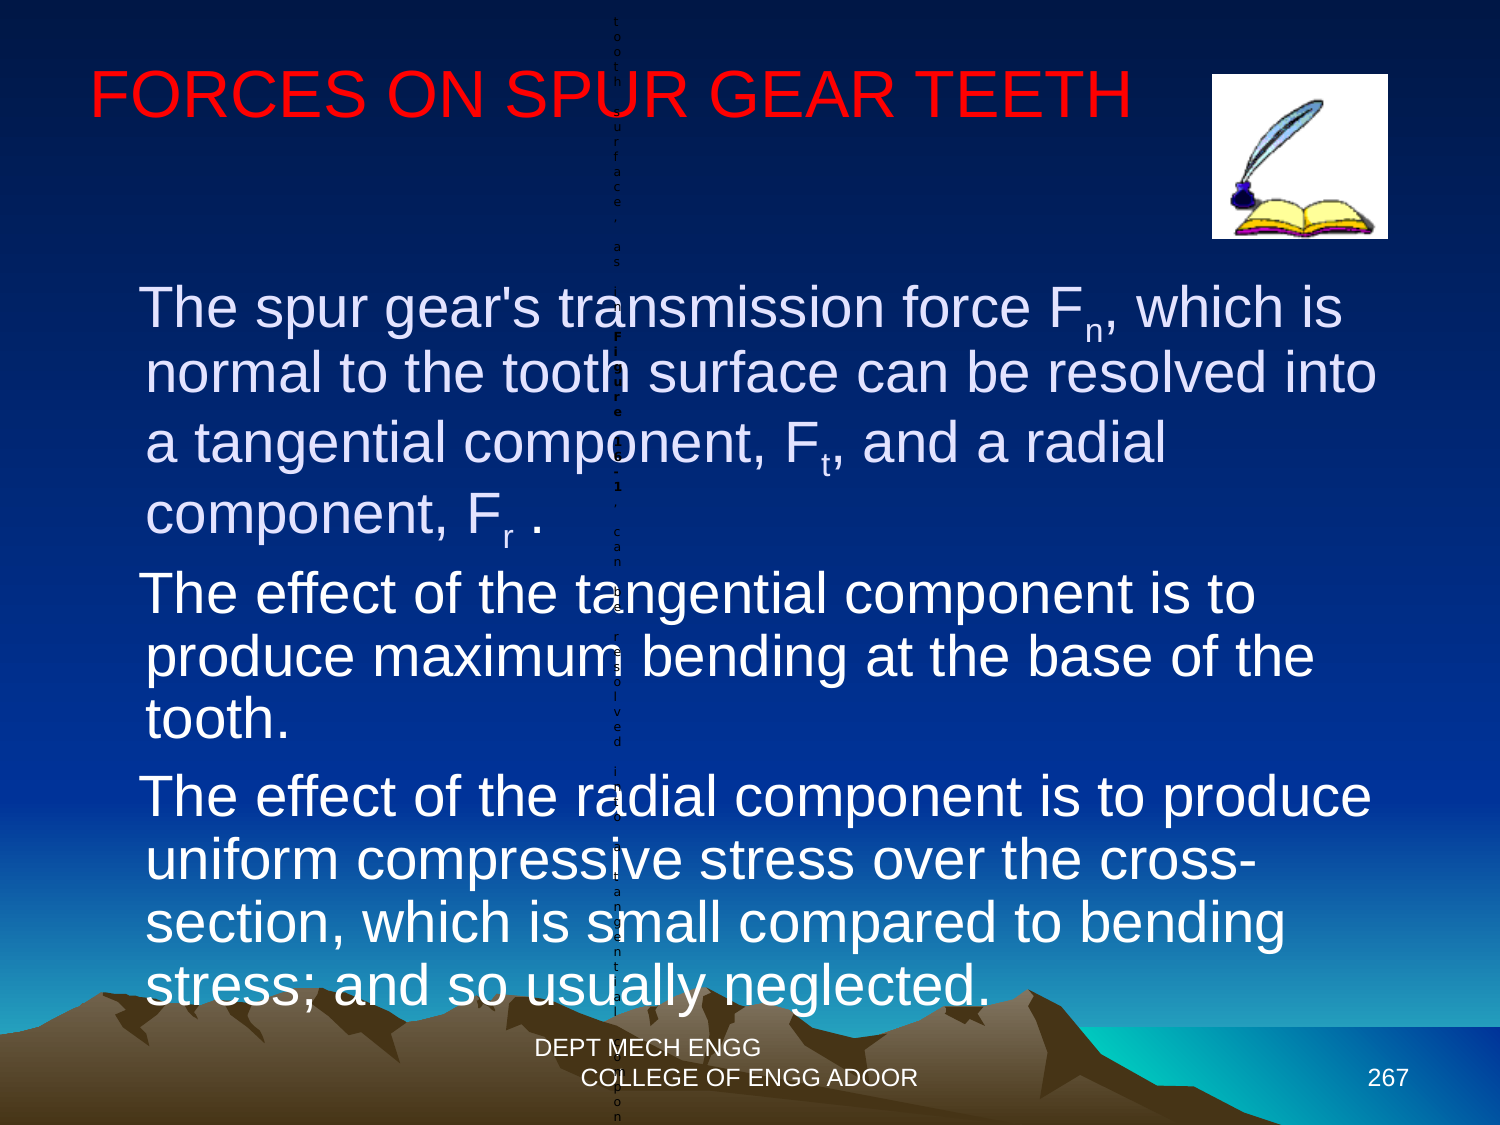

The spur gear's transmission force Fn, which is normal to the tooth surface, as in Figure 16-1, can be resolved into a tangential component, Fu, and a radial component, Fr Refer to Equation (16-1).

FORCES ON SPUR GEAR TEETH
   The spur gear's transmission force Fn, which is normal to the tooth surface can be resolved into a tangential component, Ft, and a radial component, Fr .
   The effect of the tangential component is to produce maximum bending at the base of the tooth.
   The effect of the radial component is to produce uniform compressive stress over the cross- section, which is small compared to bending stress; and so usually neglected.

DEPT MECH ENGG                              COLLEGE OF ENGG ADOOR
267